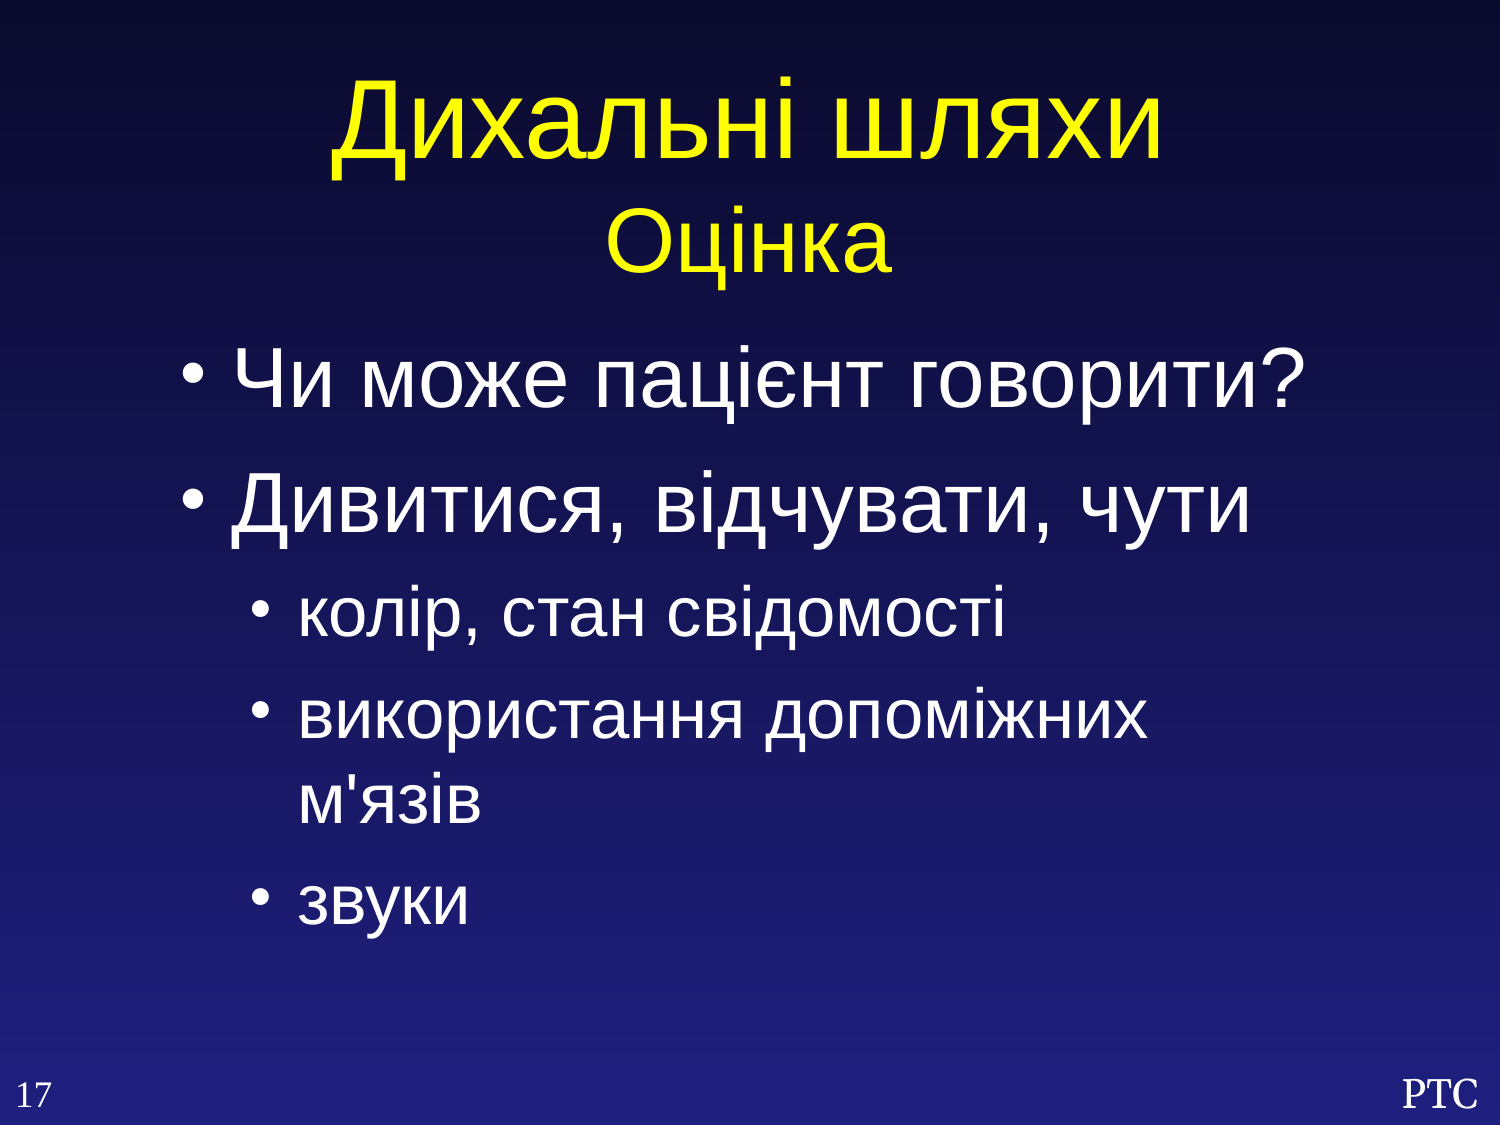

Дихальні шляхи
Оцінка
Чи може пацієнт говорити?
Дивитися, відчувати, чути
колір, стан свідомості
використання допоміжних м'язів
звуки
17